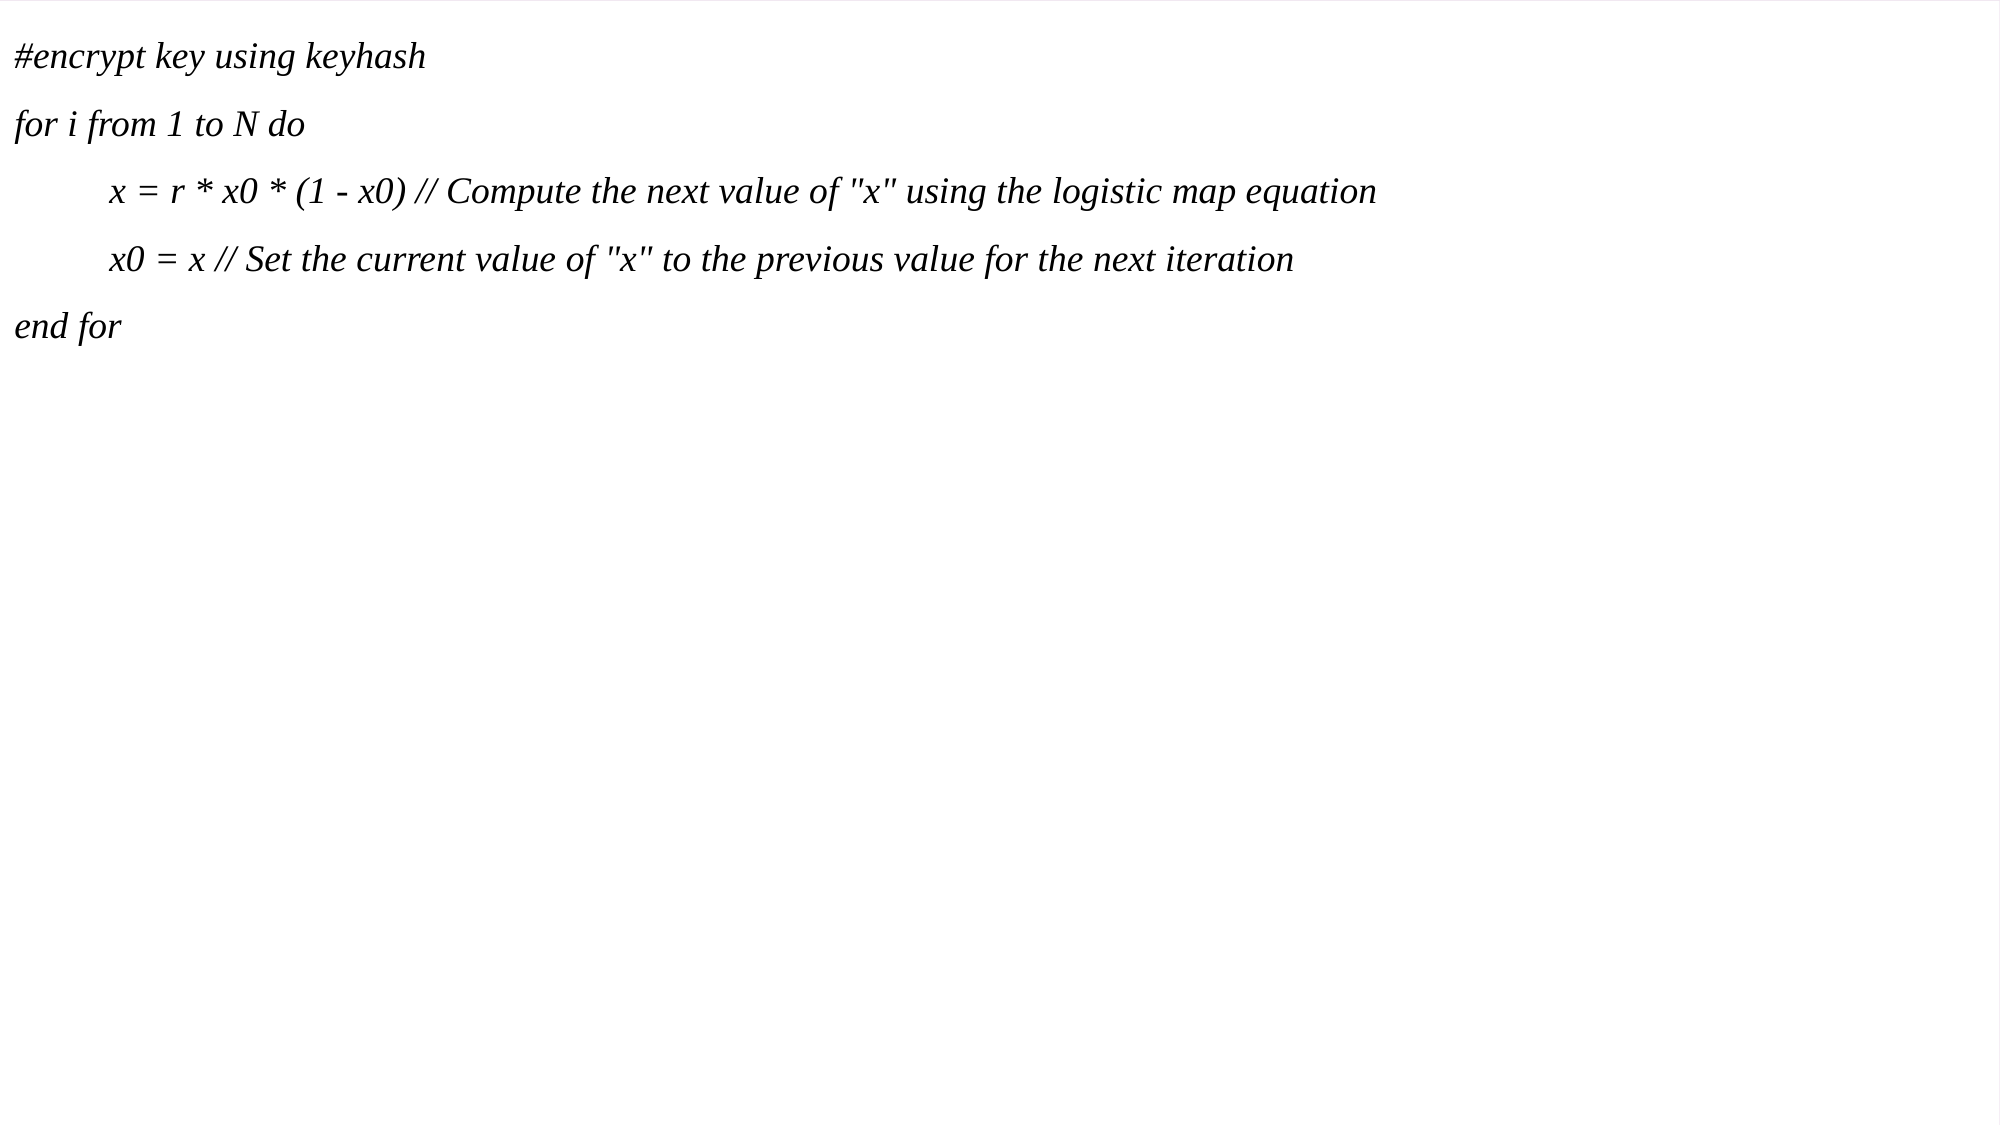

#encrypt key using keyhash
for i from 1 to N do
          x = r * x0 * (1 - x0) // Compute the next value of "x" using the logistic map equation
          x0 = x // Set the current value of "x" to the previous value for the next iteration
end for